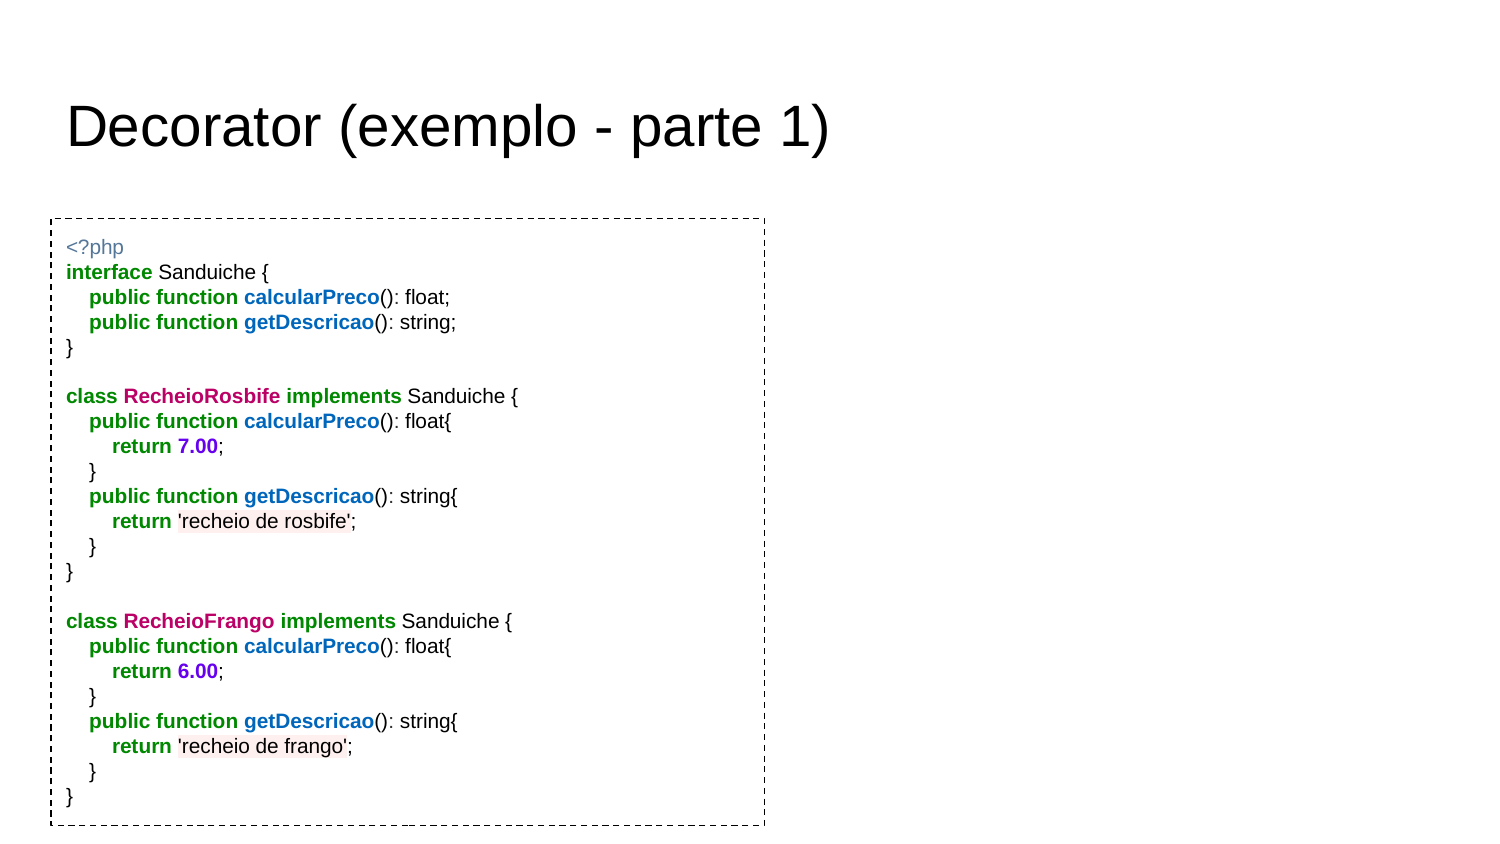

# Decorator (exemplo - parte 1)
<?php
interface Sanduiche {
    public function calcularPreco(): float;
    public function getDescricao(): string;
}

class RecheioRosbife implements Sanduiche {
    public function calcularPreco(): float{
        return 7.00;
    }
    public function getDescricao(): string{
        return 'recheio de rosbife';
    }
}

class RecheioFrango implements Sanduiche {
    public function calcularPreco(): float{
        return 6.00;
    }
    public function getDescricao(): string{
        return 'recheio de frango';
    }
}